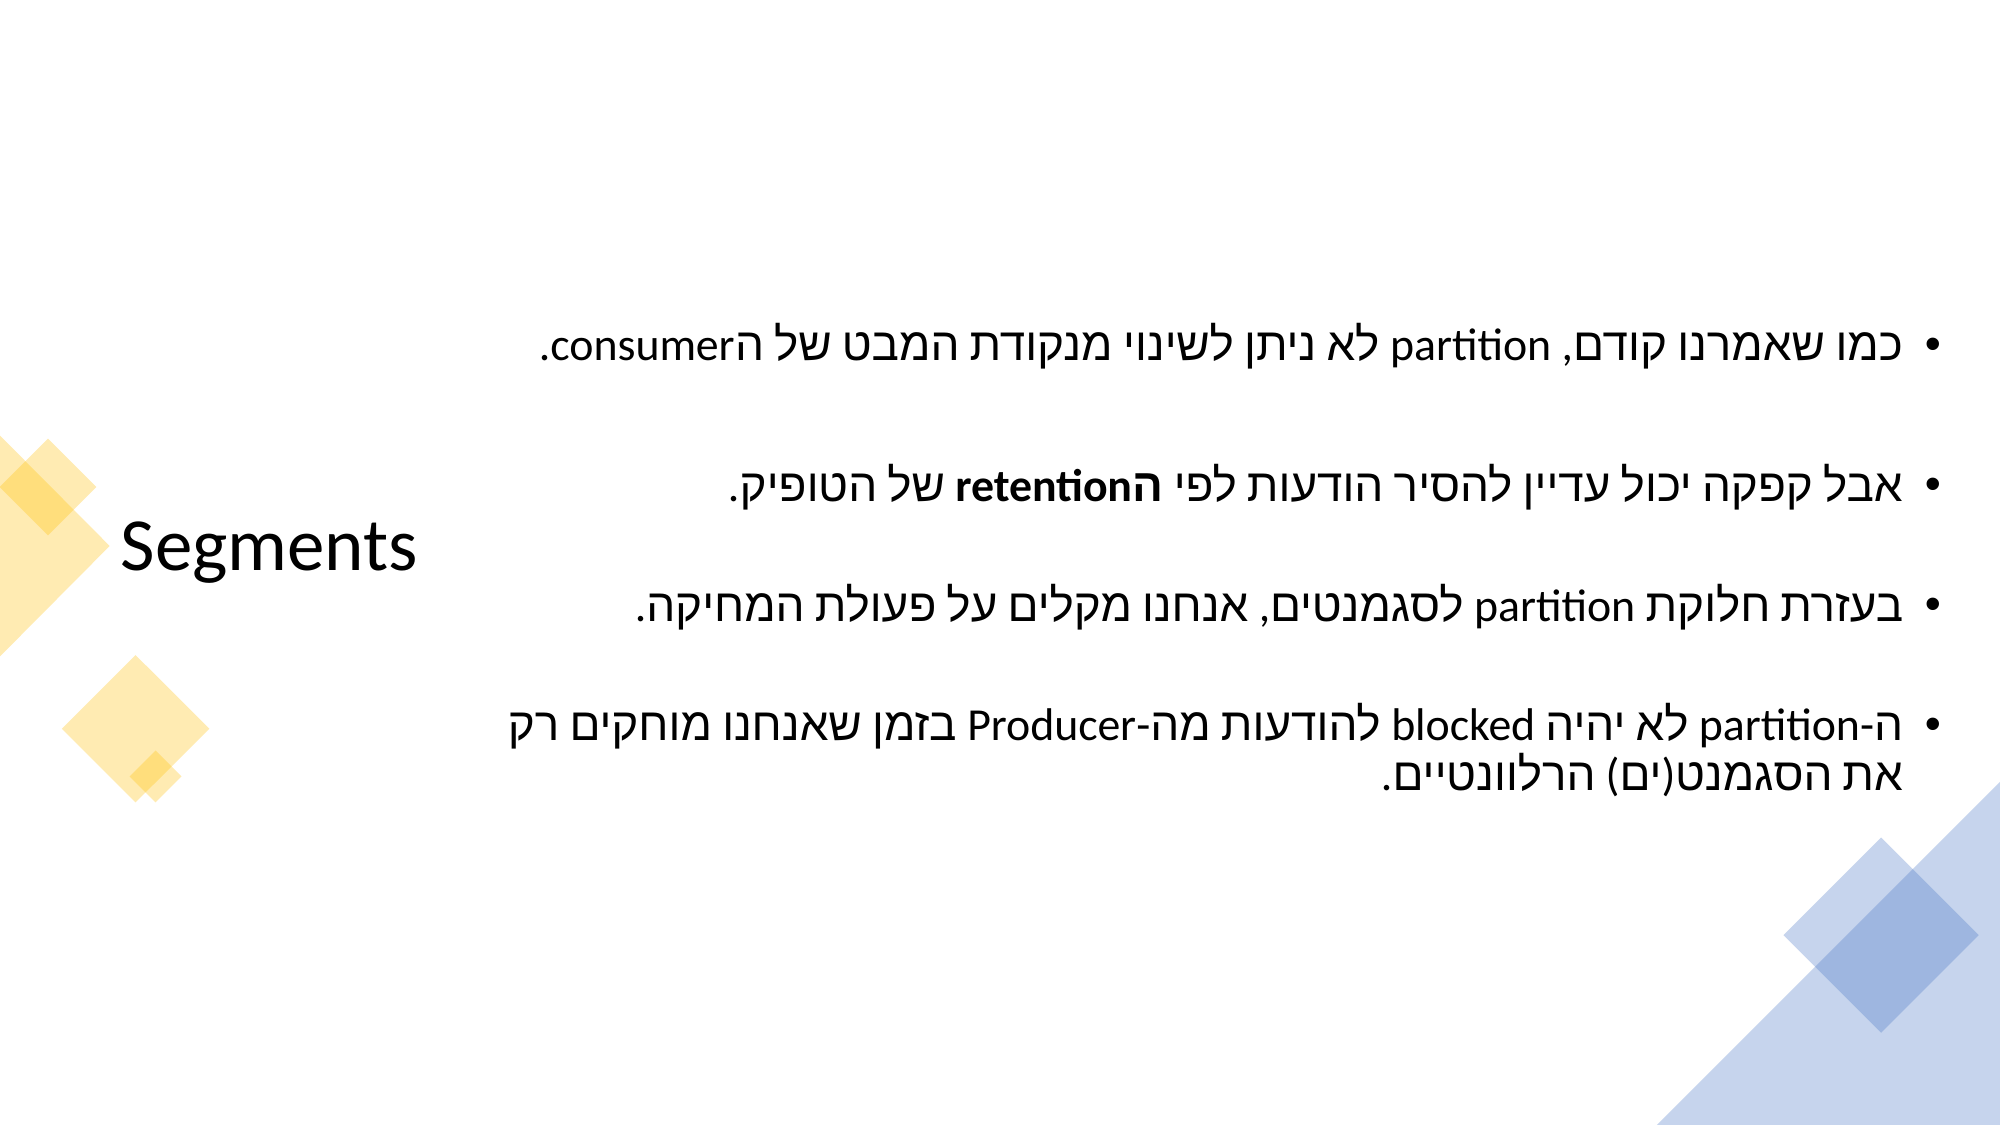

# Segments
כמו שאמרנו קודם, partition לא ניתן לשינוי מנקודת המבט של הconsumer.

אבל קפקה יכול עדיין להסיר הודעות לפי הretention של הטופיק.
בעזרת חלוקת partition לסגמנטים, אנחנו מקלים על פעולת המחיקה.
ה-partition לא יהיה blocked להודעות מה-Producer בזמן שאנחנו מוחקים רק את הסגמנט(ים) הרלוונטיים.